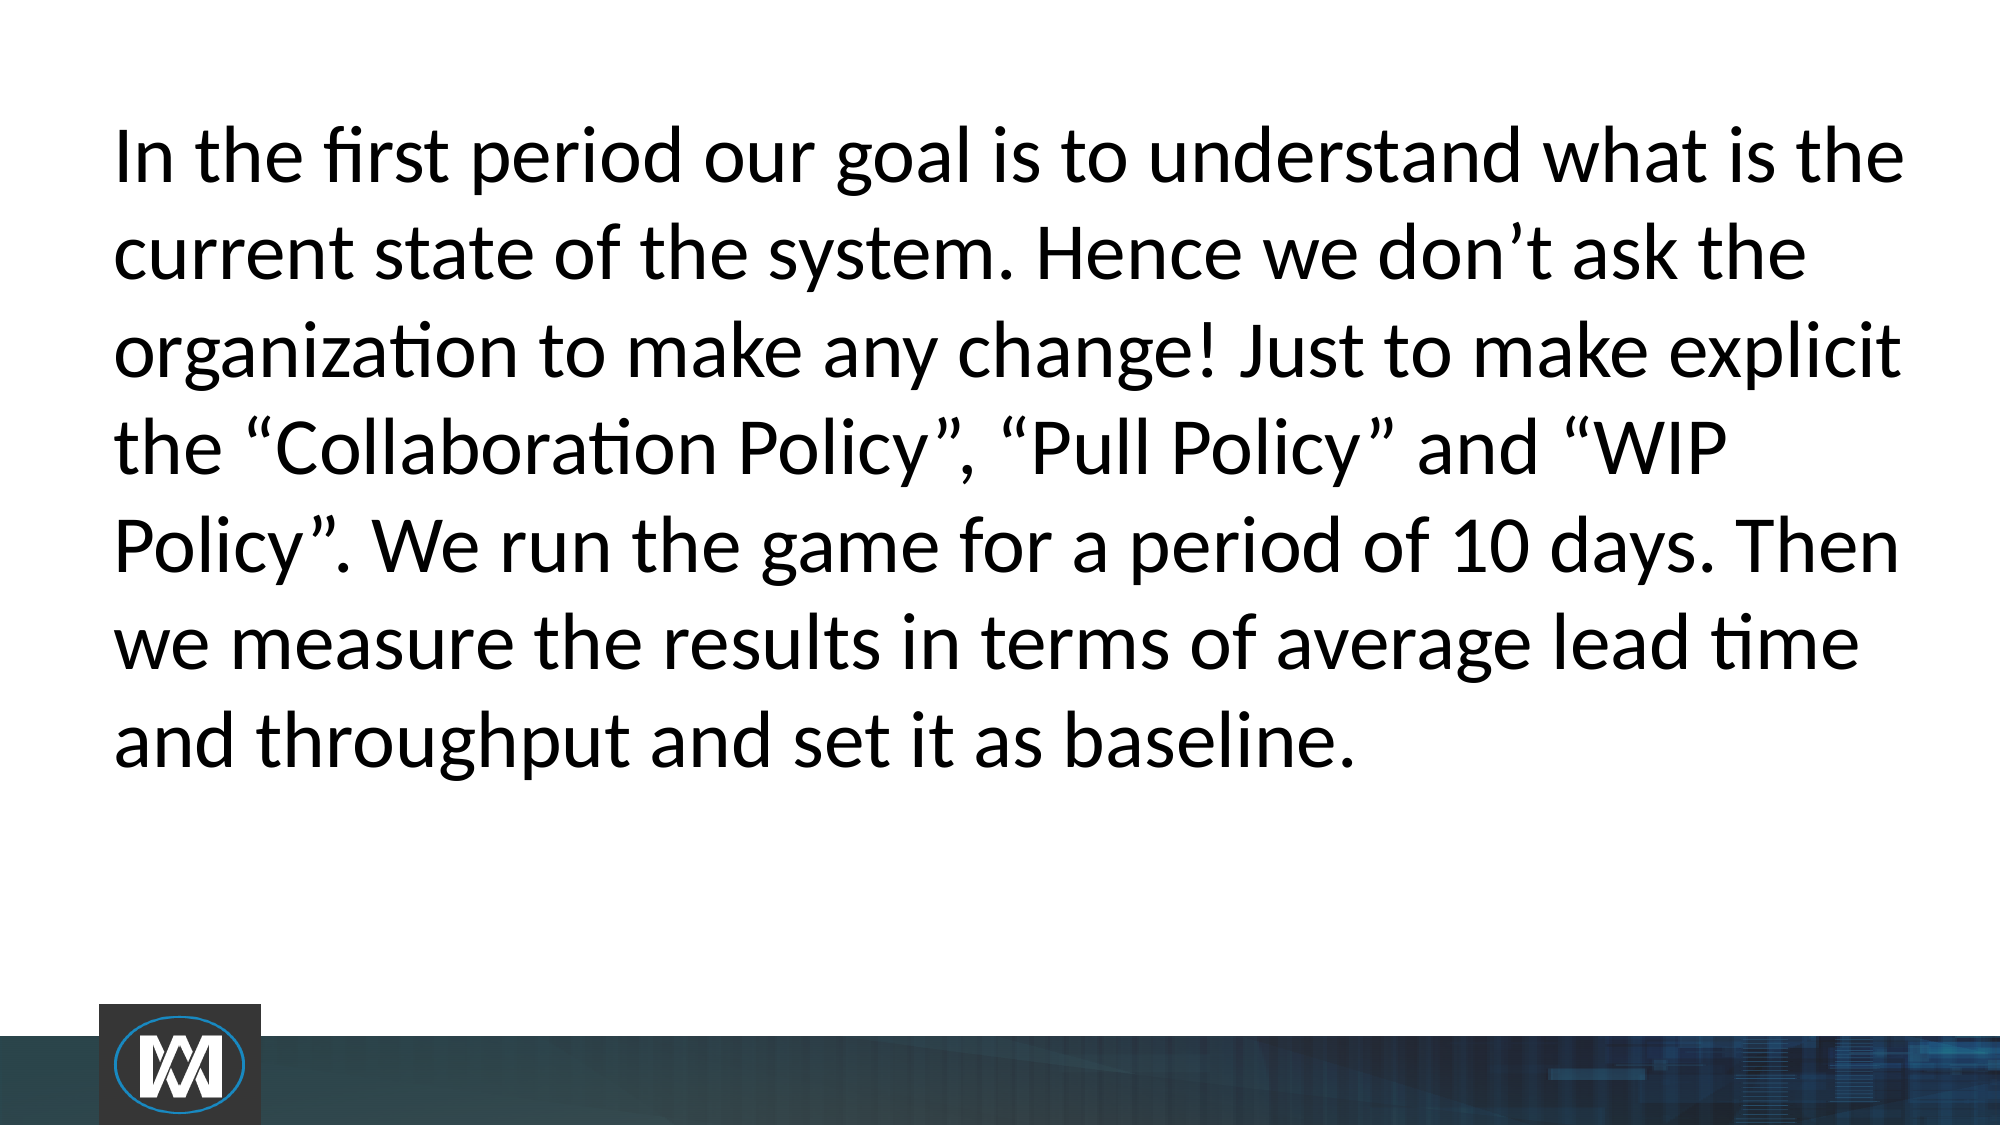

In the first period our goal is to understand what is the current state of the system. Hence we don’t ask the organization to make any change! Just to make explicit the “Collaboration Policy”, “Pull Policy” and “WIP Policy”. We run the game for a period of 10 days. Then we measure the results in terms of average lead time and throughput and set it as baseline.